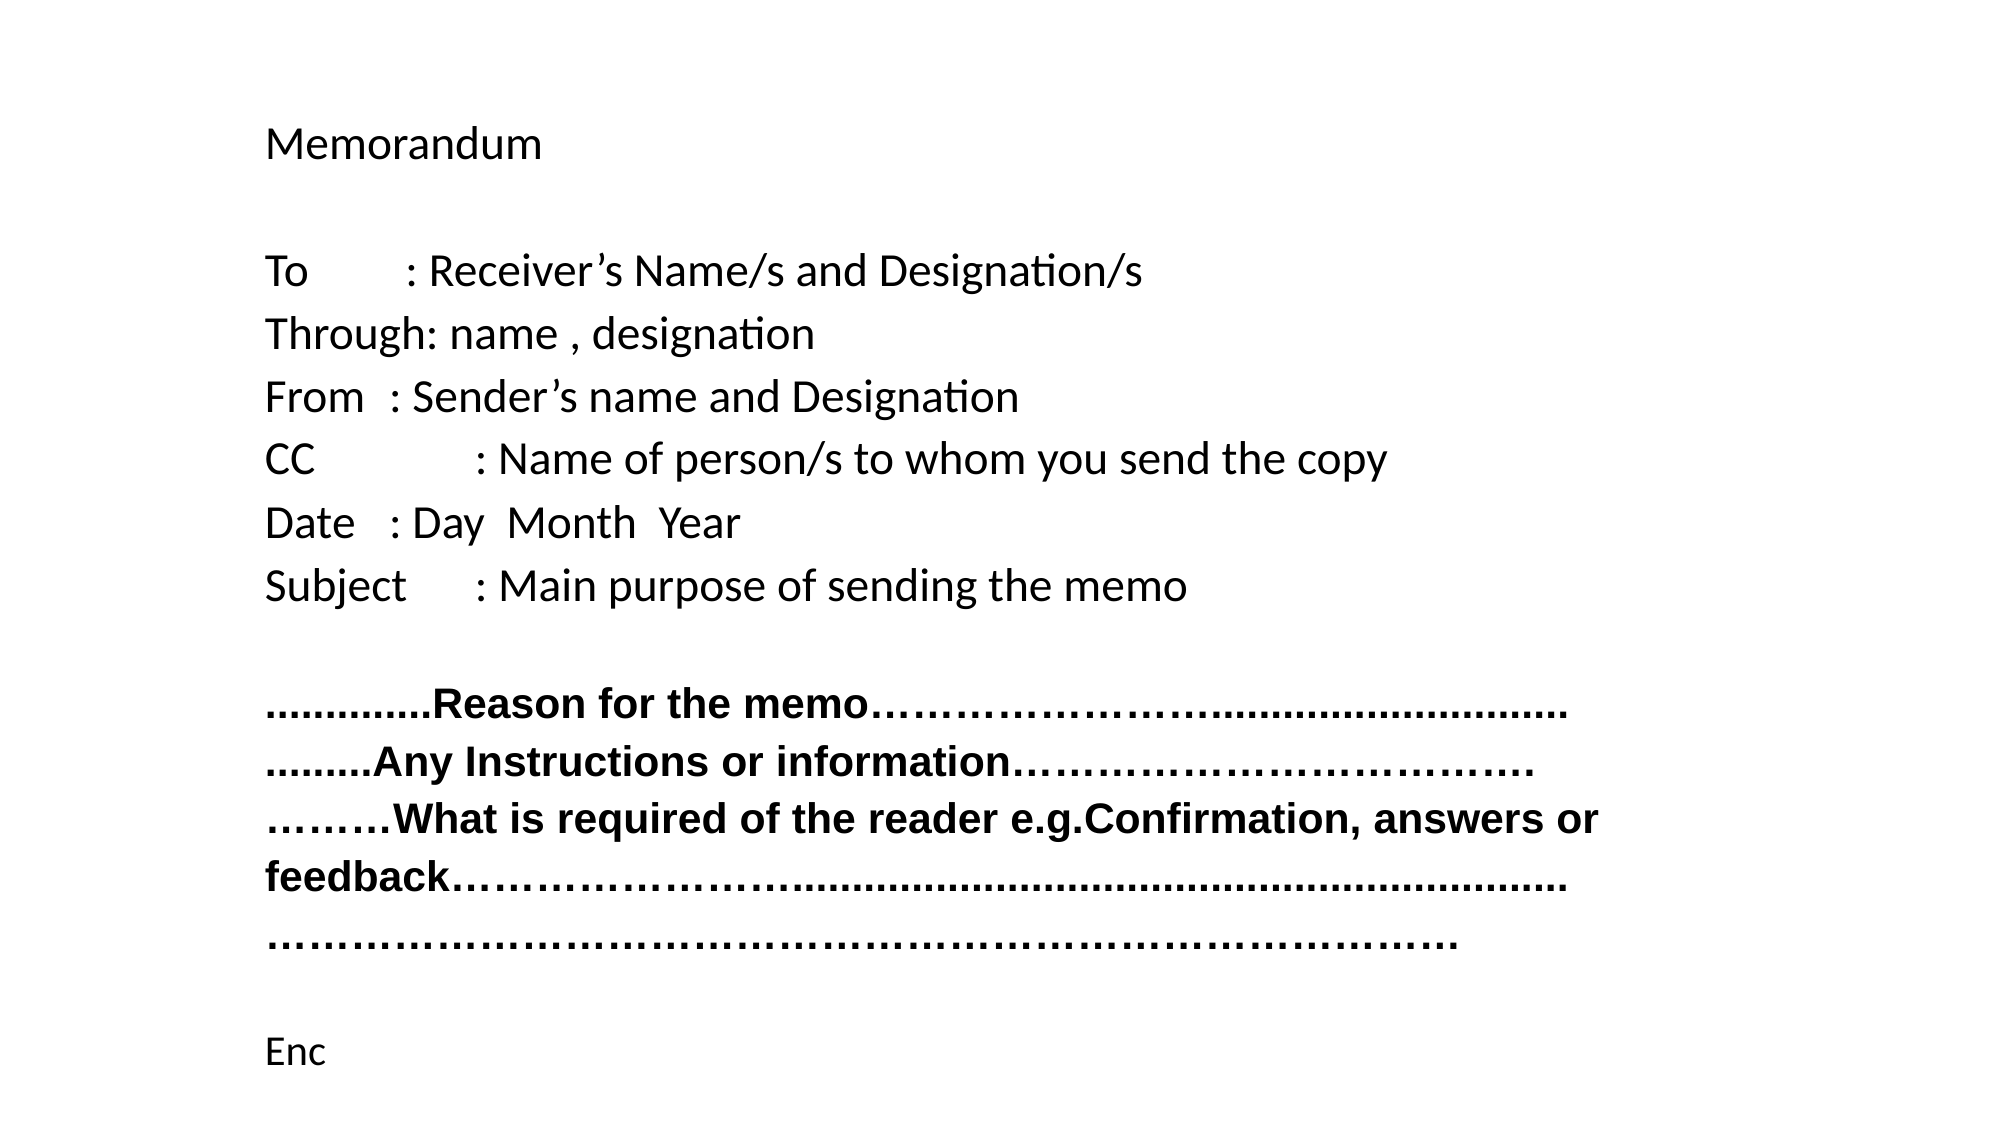

Memorandum

To         : Receiver’s Name/s and Designation/s
Through: name , designation
From  	: Sender’s name and Designation
CC       	: Name of person/s to whom you send the copy
Date   	: Day  Month  Year
Subject    	: Main purpose of sending the memo

..............Reason for the memo……………………..............................
.........Any Instructions or information……………………………….
………What is required of the reader e.g.Confirmation, answers or
feedback…………………….................................................................
…………………………………………………………………………

Enc